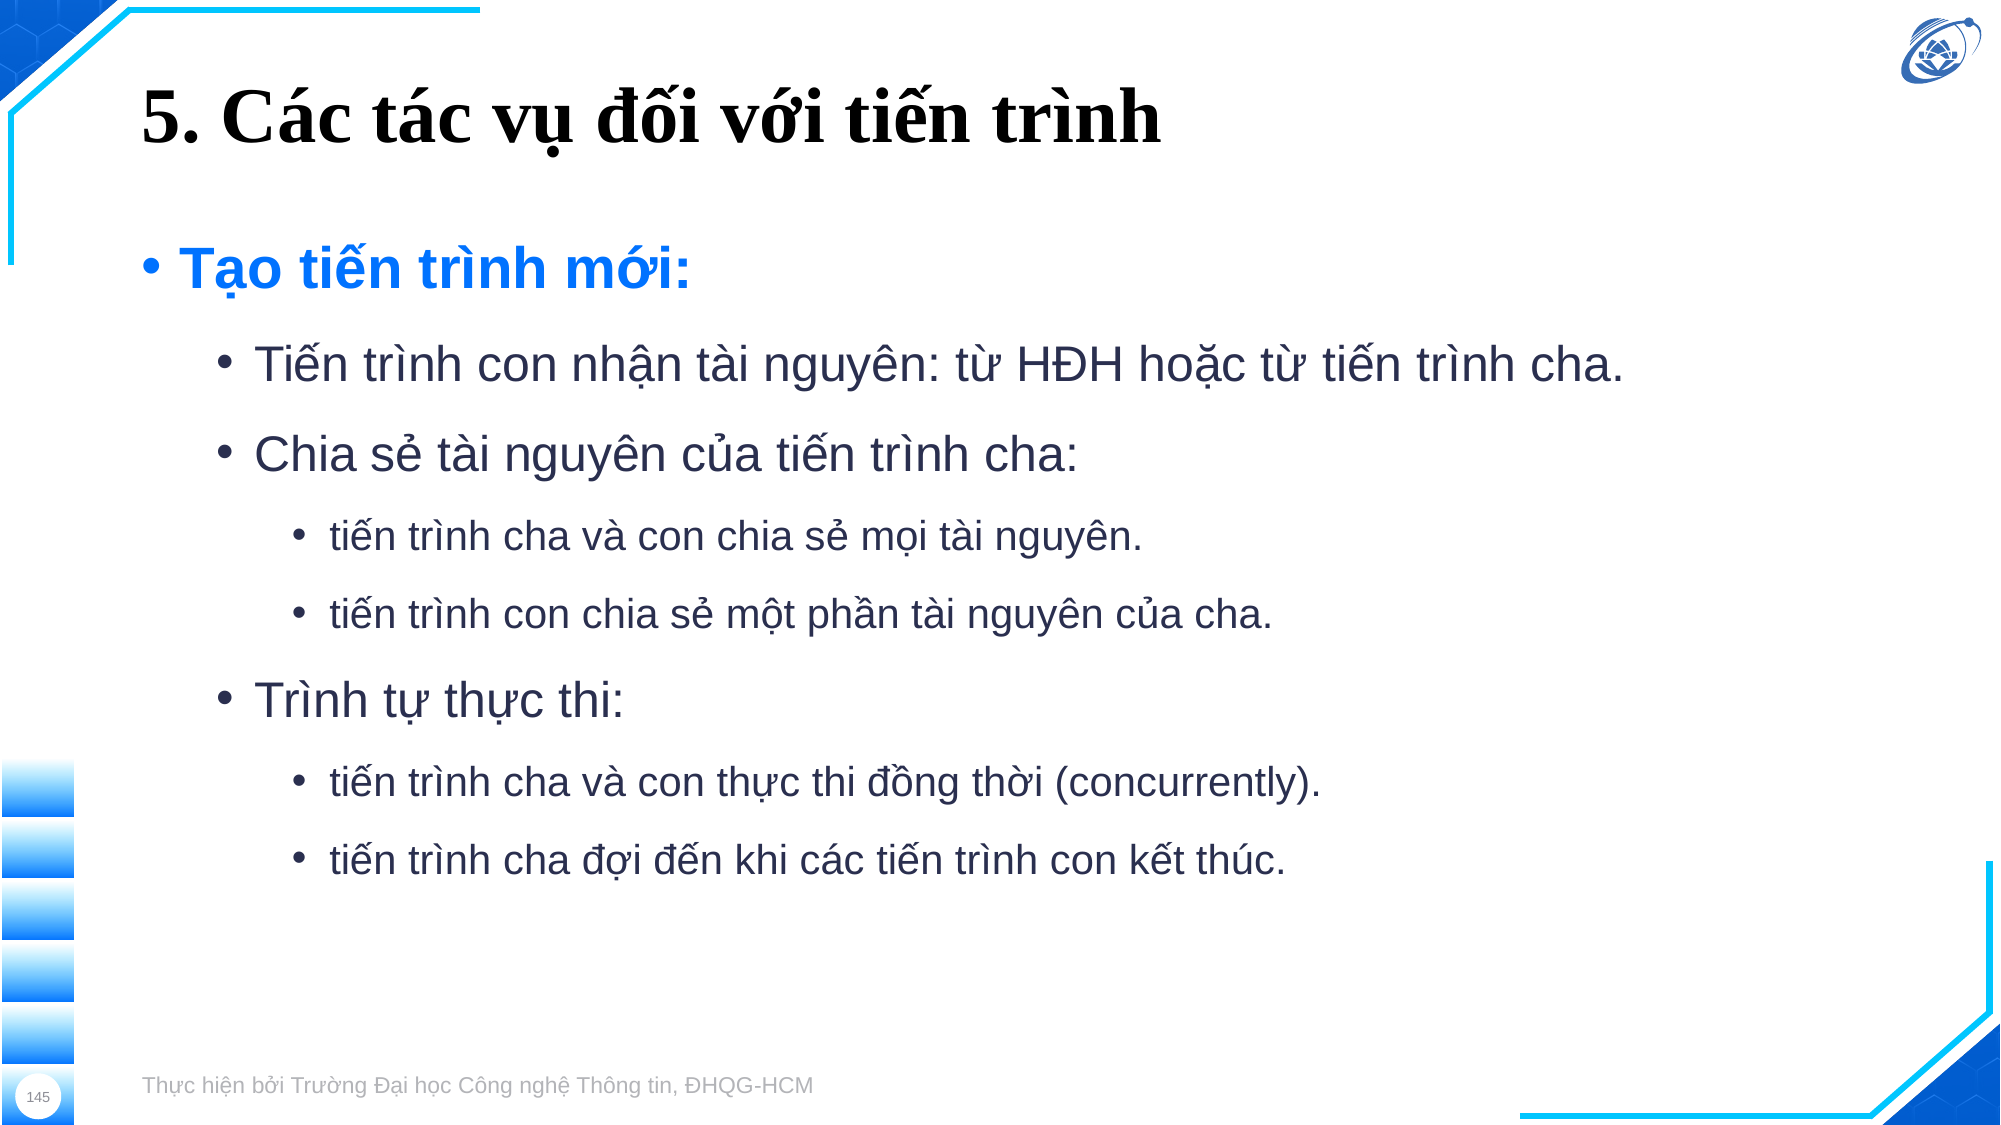

# 5. Các tác vụ đối với tiến trình
Tạo tiến trình mới:
Tiến trình con nhận tài nguyên: từ HĐH hoặc từ tiến trình cha.
Chia sẻ tài nguyên của tiến trình cha:
tiến trình cha và con chia sẻ mọi tài nguyên.
tiến trình con chia sẻ một phần tài nguyên của cha.
Trình tự thực thi:
tiến trình cha và con thực thi đồng thời (concurrently).
tiến trình cha đợi đến khi các tiến trình con kết thúc.
Thực hiện bởi Trường Đại học Công nghệ Thông tin, ĐHQG-HCM
145